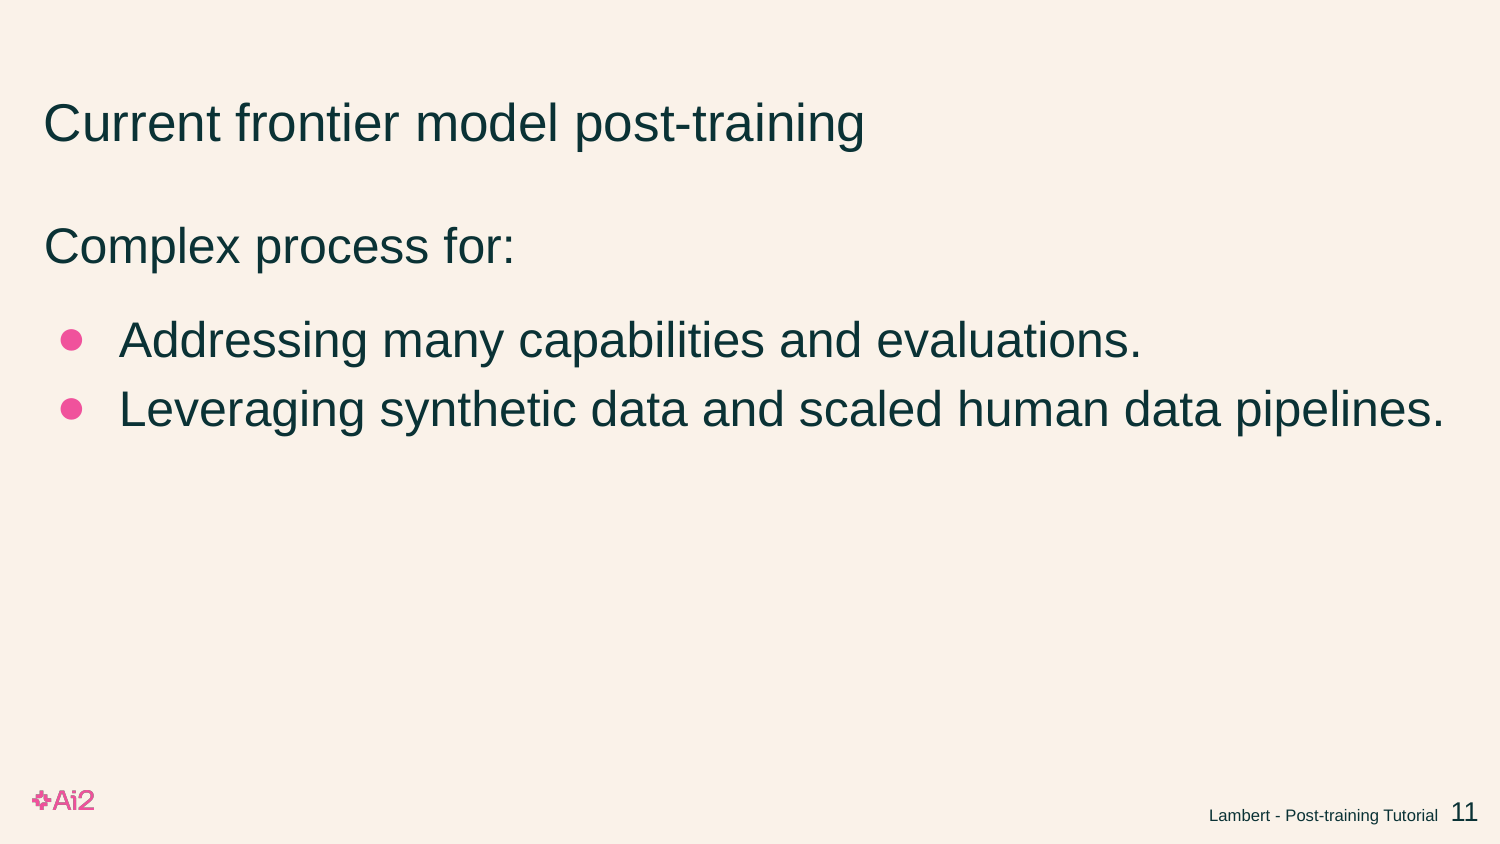

# Current frontier model post-training
Complex process for:
Addressing many capabilities and evaluations.
Leveraging synthetic data and scaled human data pipelines.

Lambert - Post-training Tutorial   11